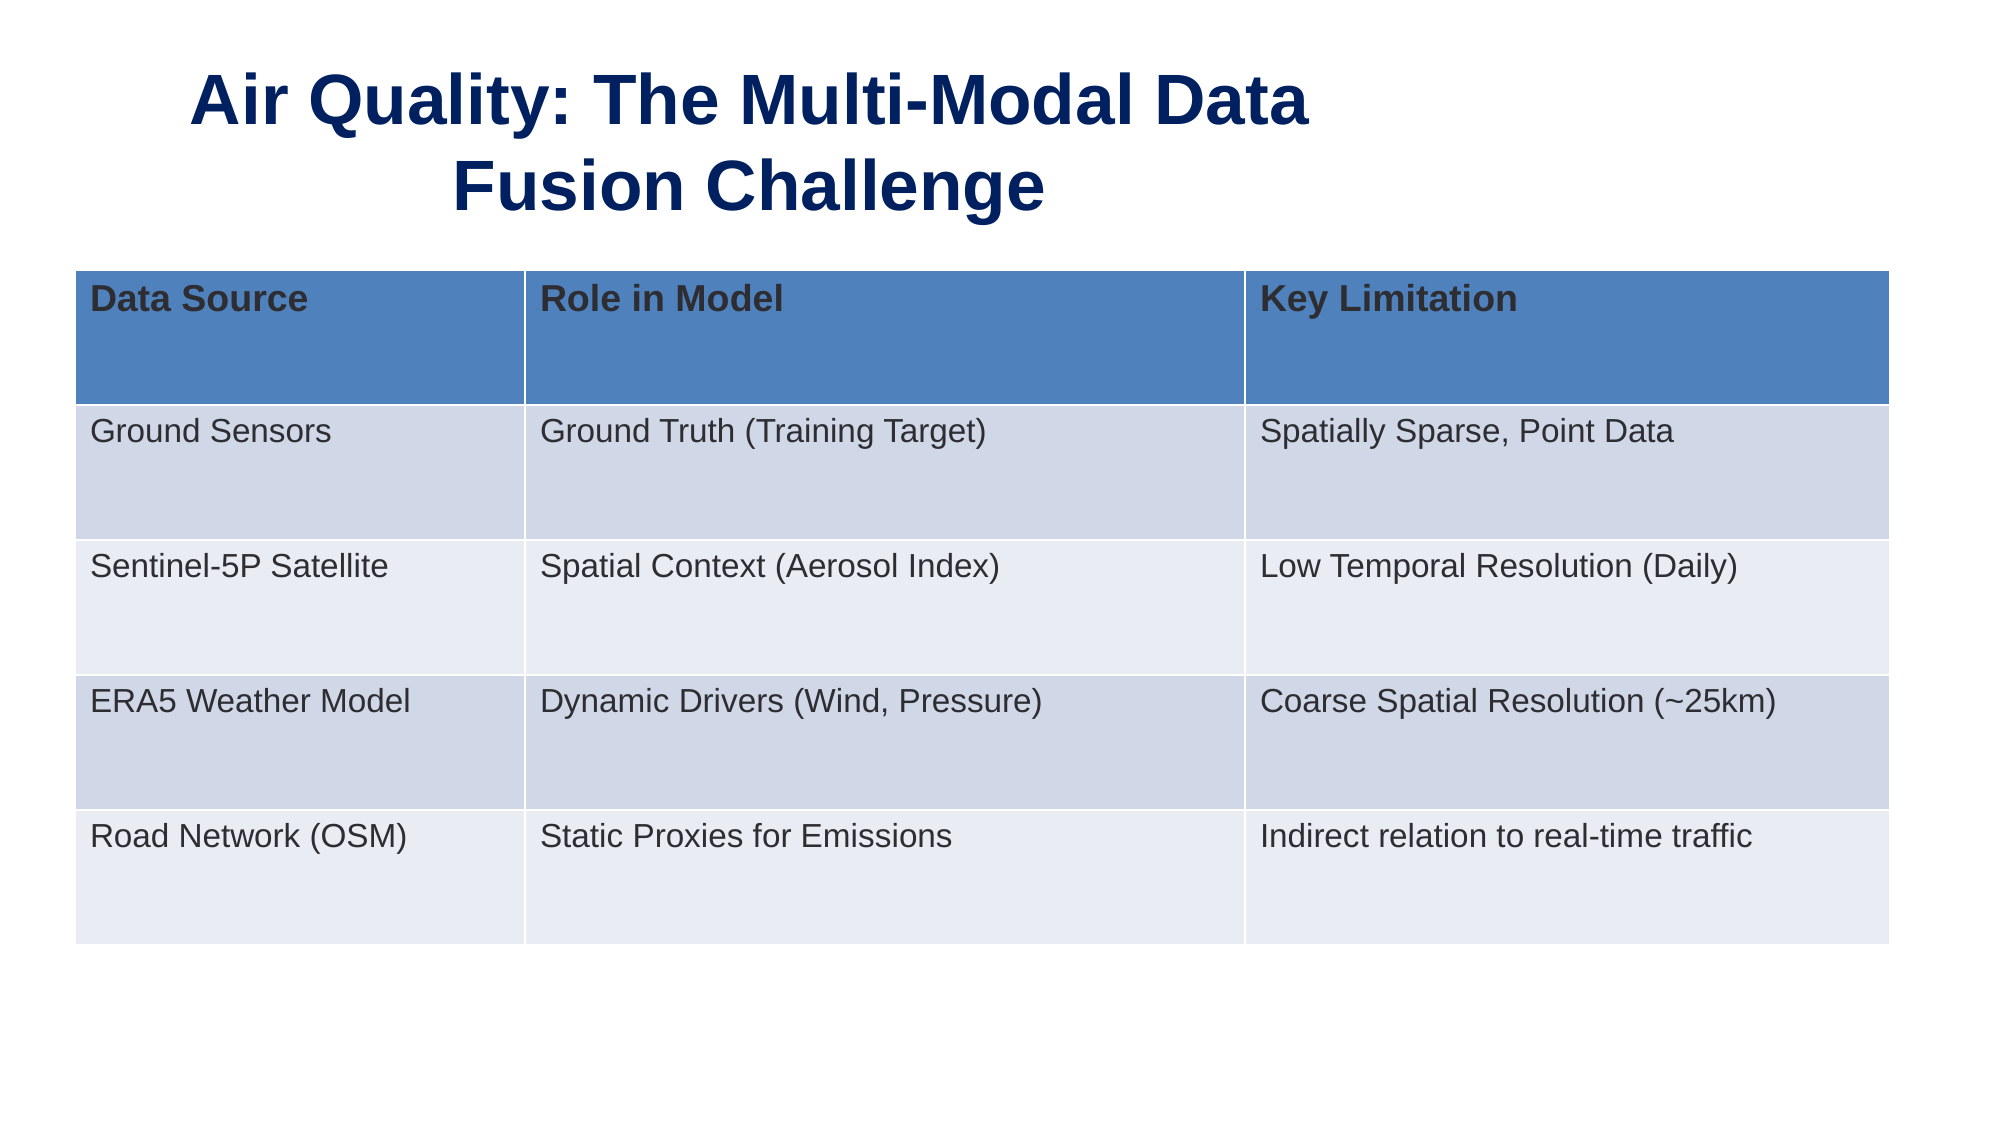

# Air Quality: The Multi-Modal Data Fusion Challenge

| Data Source | Role in Model | Key Limitation |
| --- | --- | --- |
| Ground Sensors | Ground Truth (Training Target) | Spatially Sparse, Point Data |
| Sentinel-5P Satellite | Spatial Context (Aerosol Index) | Low Temporal Resolution (Daily) |
| ERA5 Weather Model | Dynamic Drivers (Wind, Pressure) | Coarse Spatial Resolution (~25km) |
| Road Network (OSM) | Static Proxies for Emissions | Indirect relation to real-time traffic |